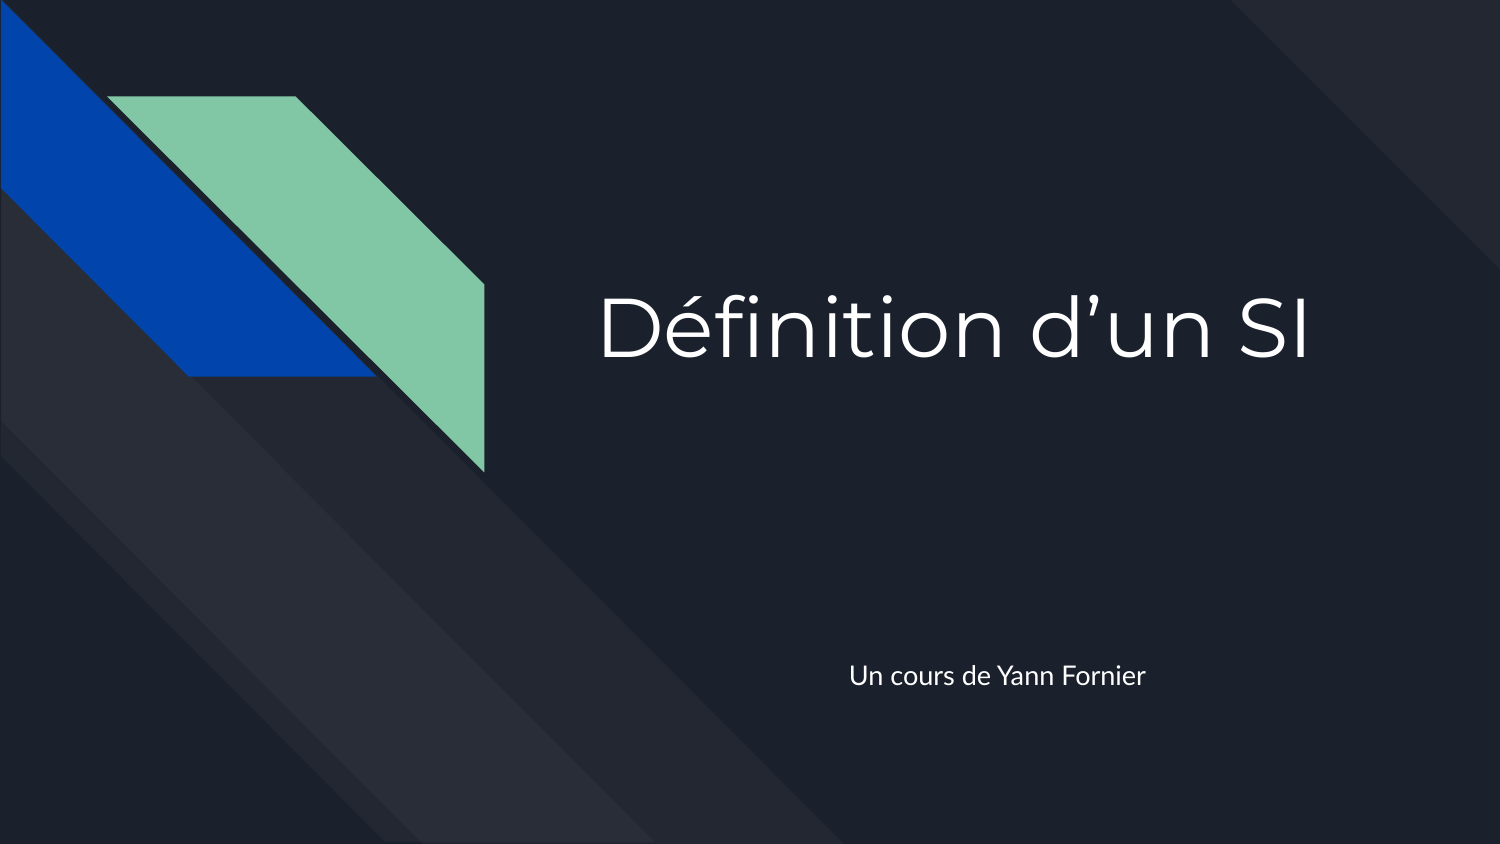

# Définition d’un SI
Un cours de Yann Fornier